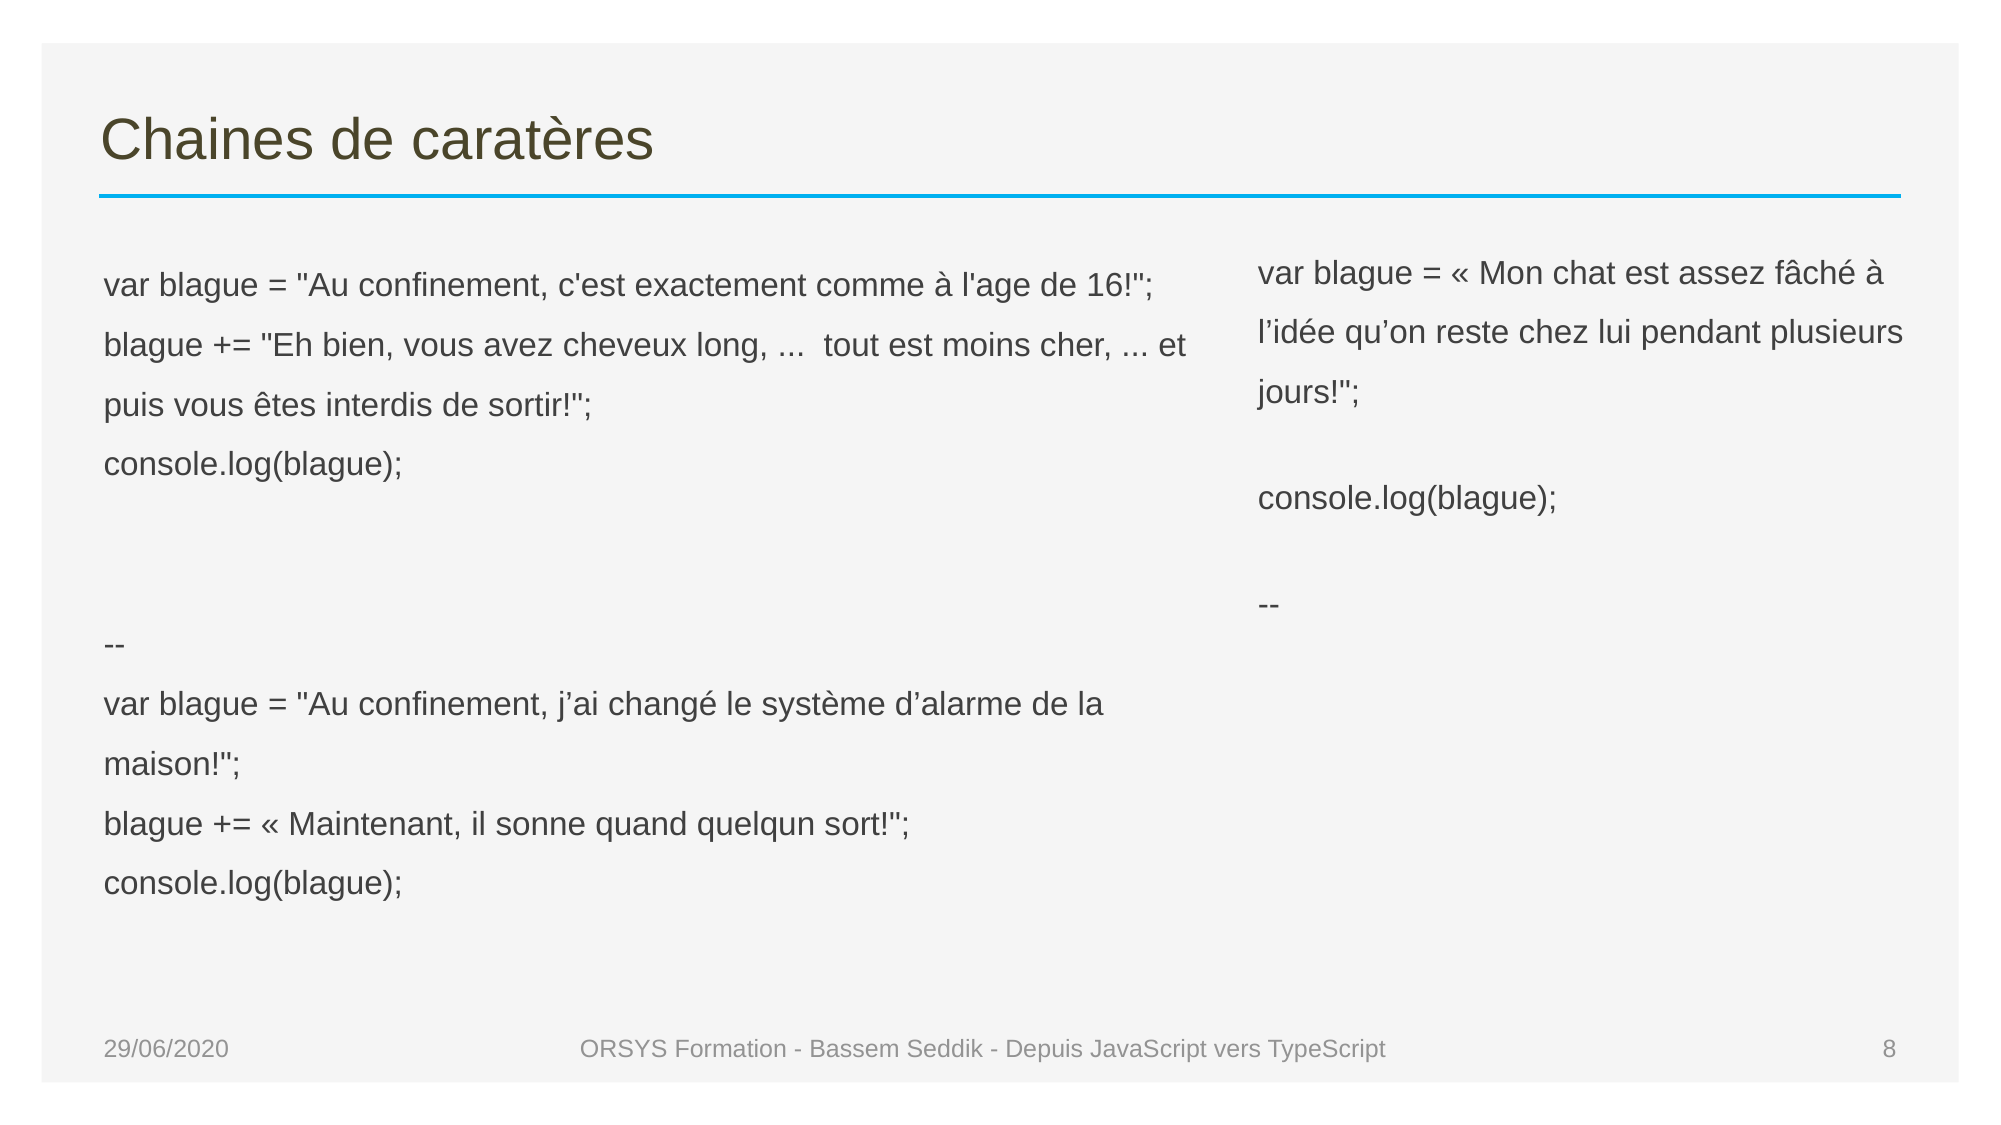

# Chaines de caratères
var blague = « Mon chat est assez fâché à l’idée qu’on reste chez lui pendant plusieurs jours!";
console.log(blague);
--

var blague = "Au confinement, c'est exactement comme à l'age de 16!";
blague += "Eh bien, vous avez cheveux long, ...  tout est moins cher, ... et puis vous êtes interdis de sortir!";
console.log(blague);

--
var blague = "Au confinement, j’ai changé le système d’alarme de la maison!";
blague += « Maintenant, il sonne quand quelqun sort!";
console.log(blague);

29/06/2020
ORSYS Formation - Bassem Seddik - Depuis JavaScript vers TypeScript
8